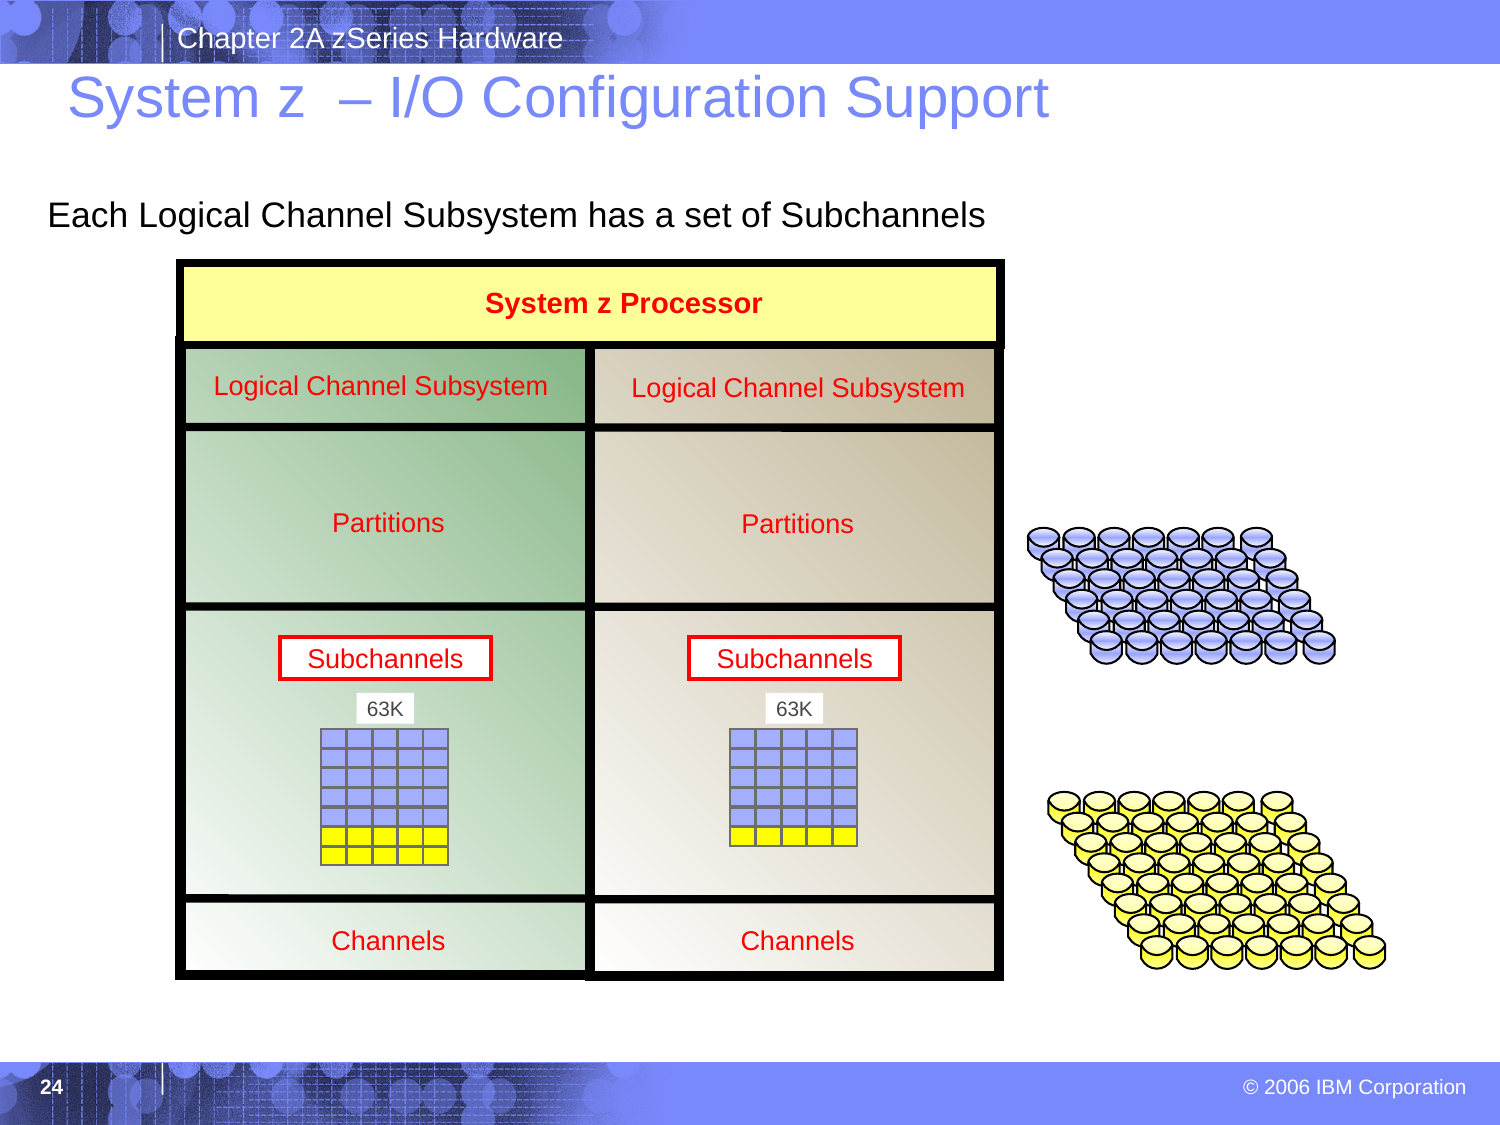

# System z  – I/O Configuration Support
Each Logical Channel Subsystem has a set of Subchannels

System z Processor

Logical Channel Subsystem
Logical Channel Subsystem

Partitions
Partitions

Subchannels
Subchannels

63K
63K

Channels
Channels

24